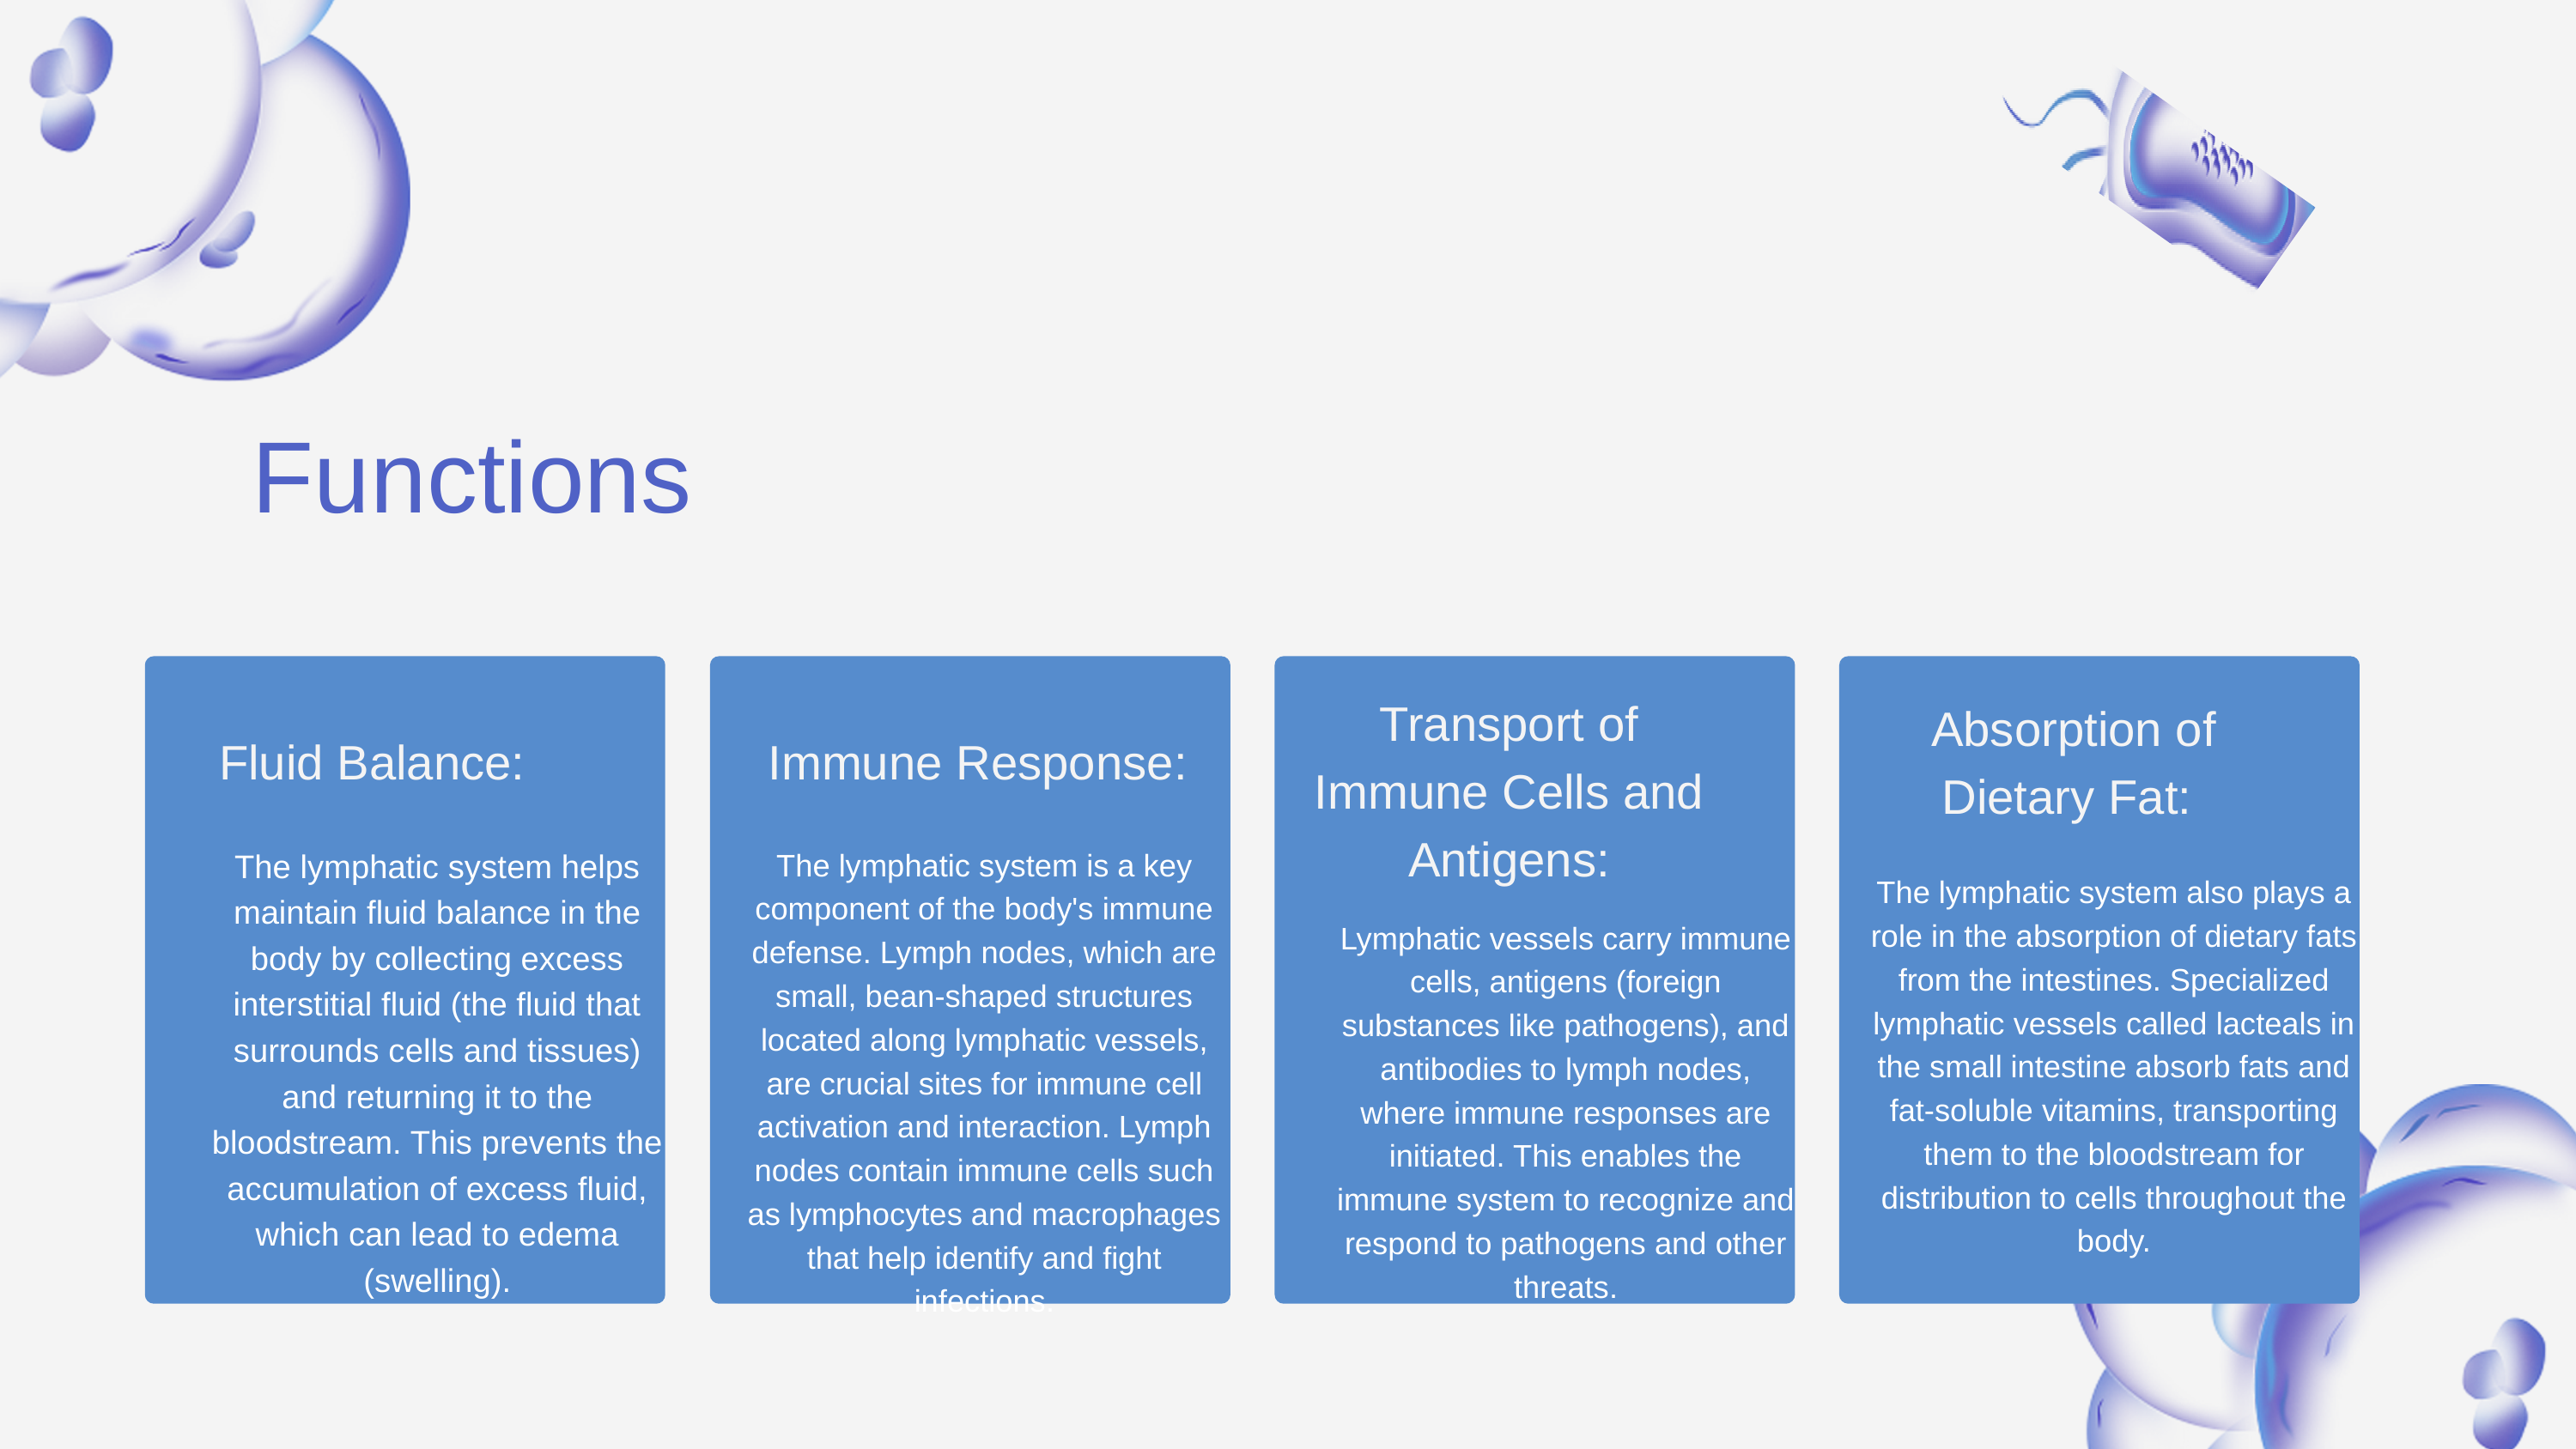

Functions

Transport of Immune Cells and Antigens:
Absorption of Dietary Fat:
Fluid Balance:
Immune Response:
The lymphatic system helps maintain fluid balance in the body by collecting excess interstitial fluid (the fluid that surrounds cells and tissues) and returning it to the bloodstream. This prevents the accumulation of excess fluid, which can lead to edema (swelling).

The lymphatic system is a key component of the body's immune defense. Lymph nodes, which are small, bean-shaped structures located along lymphatic vessels, are crucial sites for immune cell activation and interaction. Lymph nodes contain immune cells such as lymphocytes and macrophages that help identify and fight infections.
The lymphatic system also plays a role in the absorption of dietary fats from the intestines. Specialized lymphatic vessels called lacteals in the small intestine absorb fats and fat-soluble vitamins, transporting them to the bloodstream for distribution to cells throughout the body.
Lymphatic vessels carry immune cells, antigens (foreign substances like pathogens), and antibodies to lymph nodes, where immune responses are initiated. This enables the immune system to recognize and respond to pathogens and other threats.